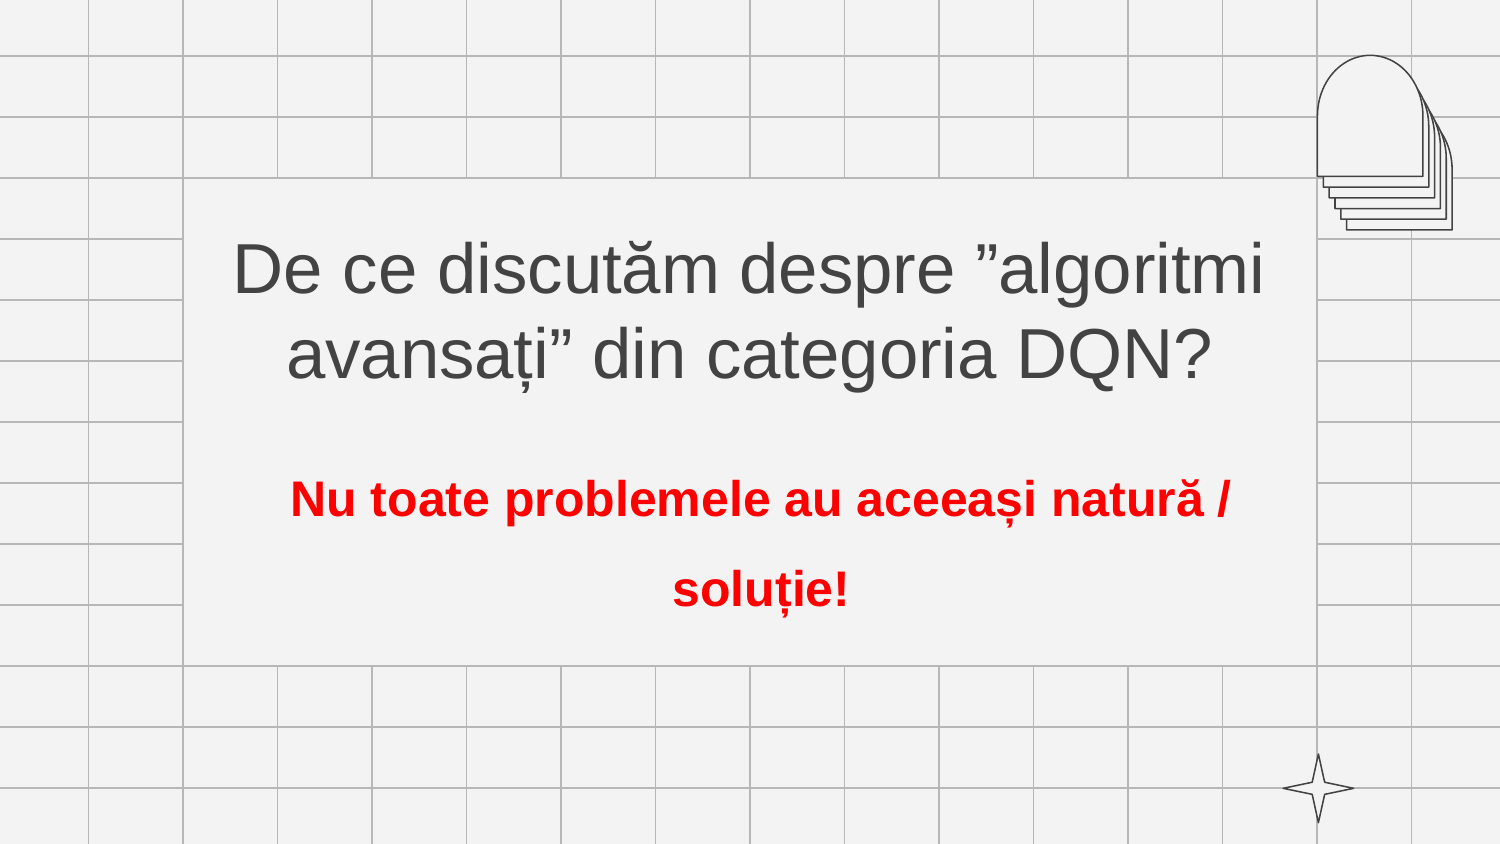

# De ce discutăm despre ”algoritmi avansați” din categoria DQN?
Nu toate problemele au aceeași natură / soluție!